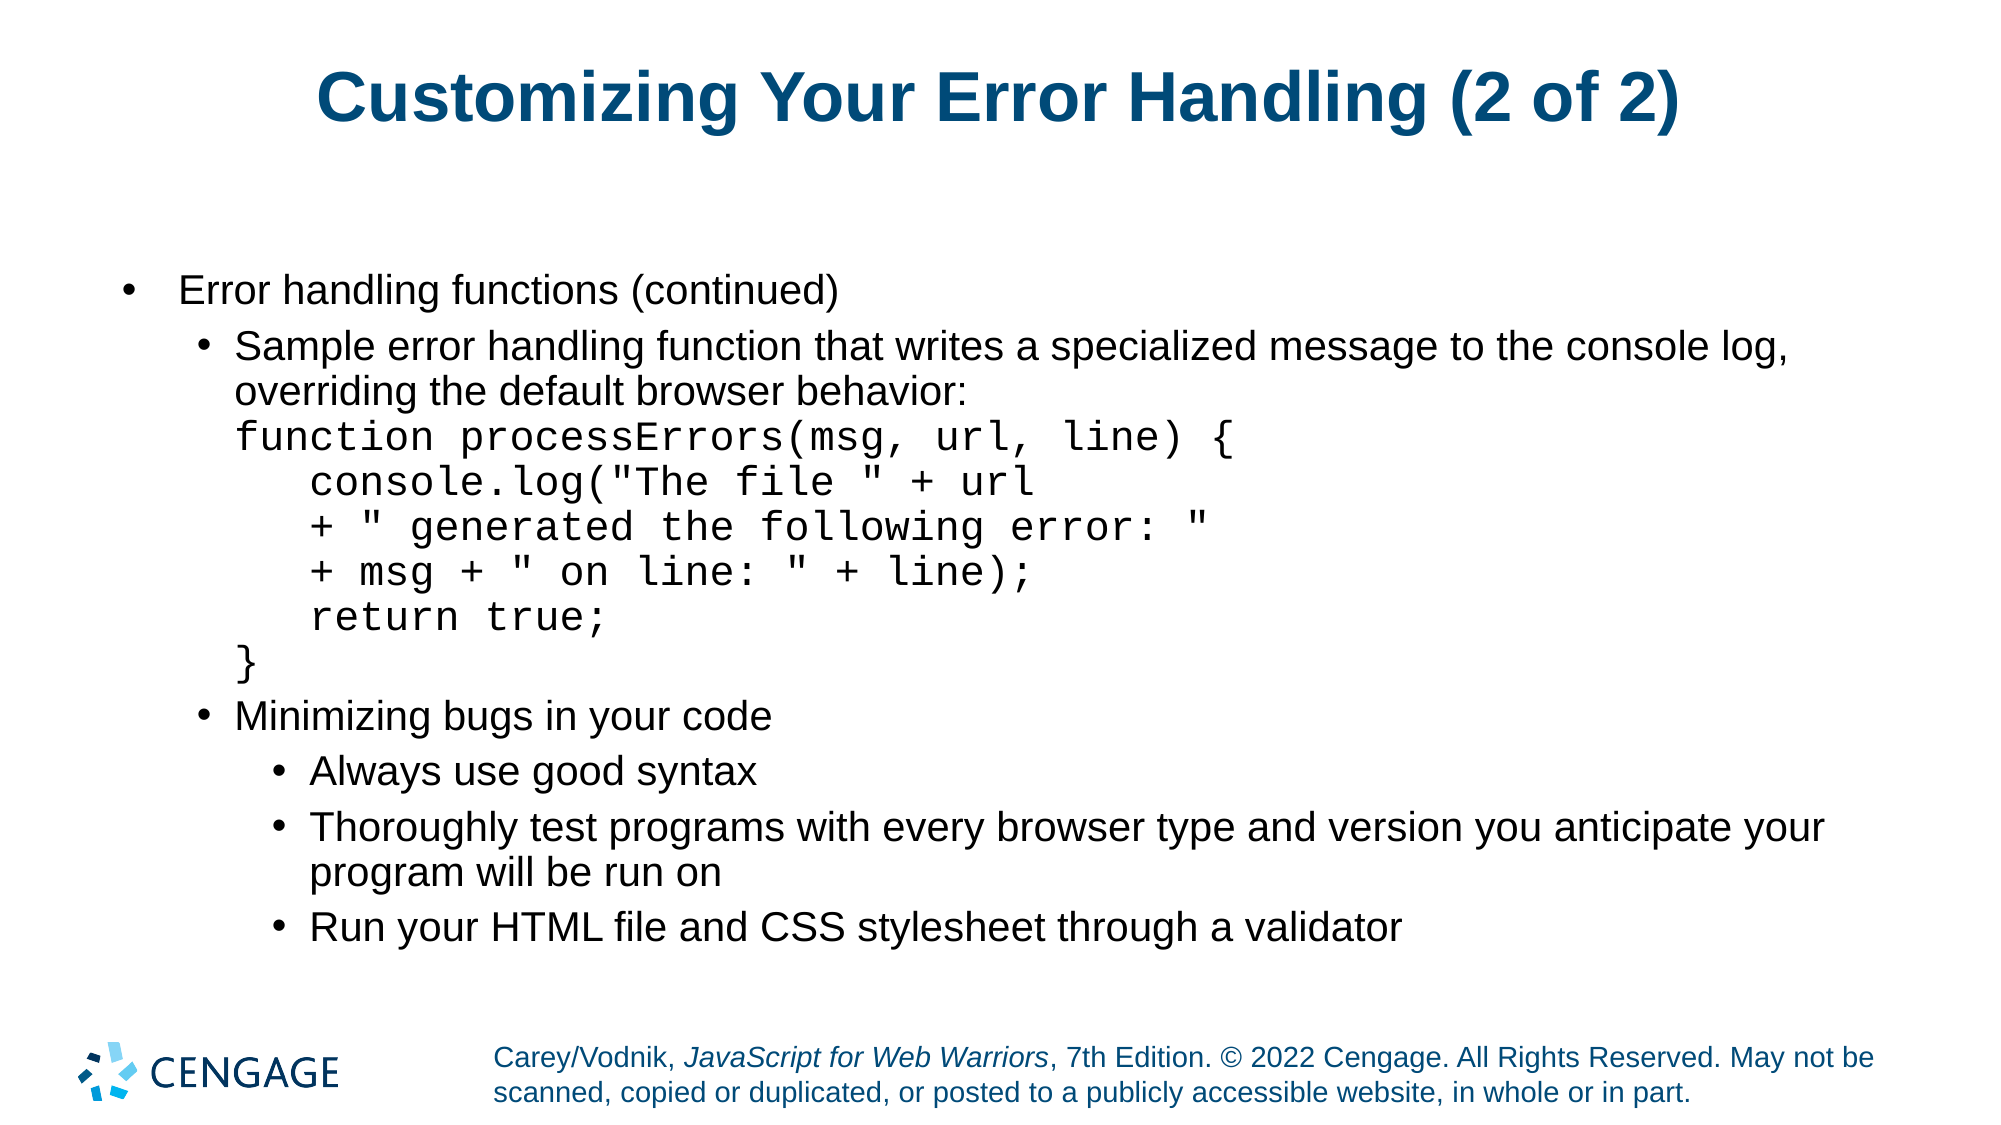

# Customizing Your Error Handling (2 of 2)
Error handling functions (continued)
Sample error handling function that writes a specialized message to the console log, overriding the default browser behavior:
function processErrors(msg, url, line) {
   console.log("The file " + url
   + " generated the following error: "
   + msg + " on line: " + line);
   return true;
}
Minimizing bugs in your code
Always use good syntax
Thoroughly test programs with every browser type and version you anticipate your program will be run on
Run your HTML file and CSS stylesheet through a validator